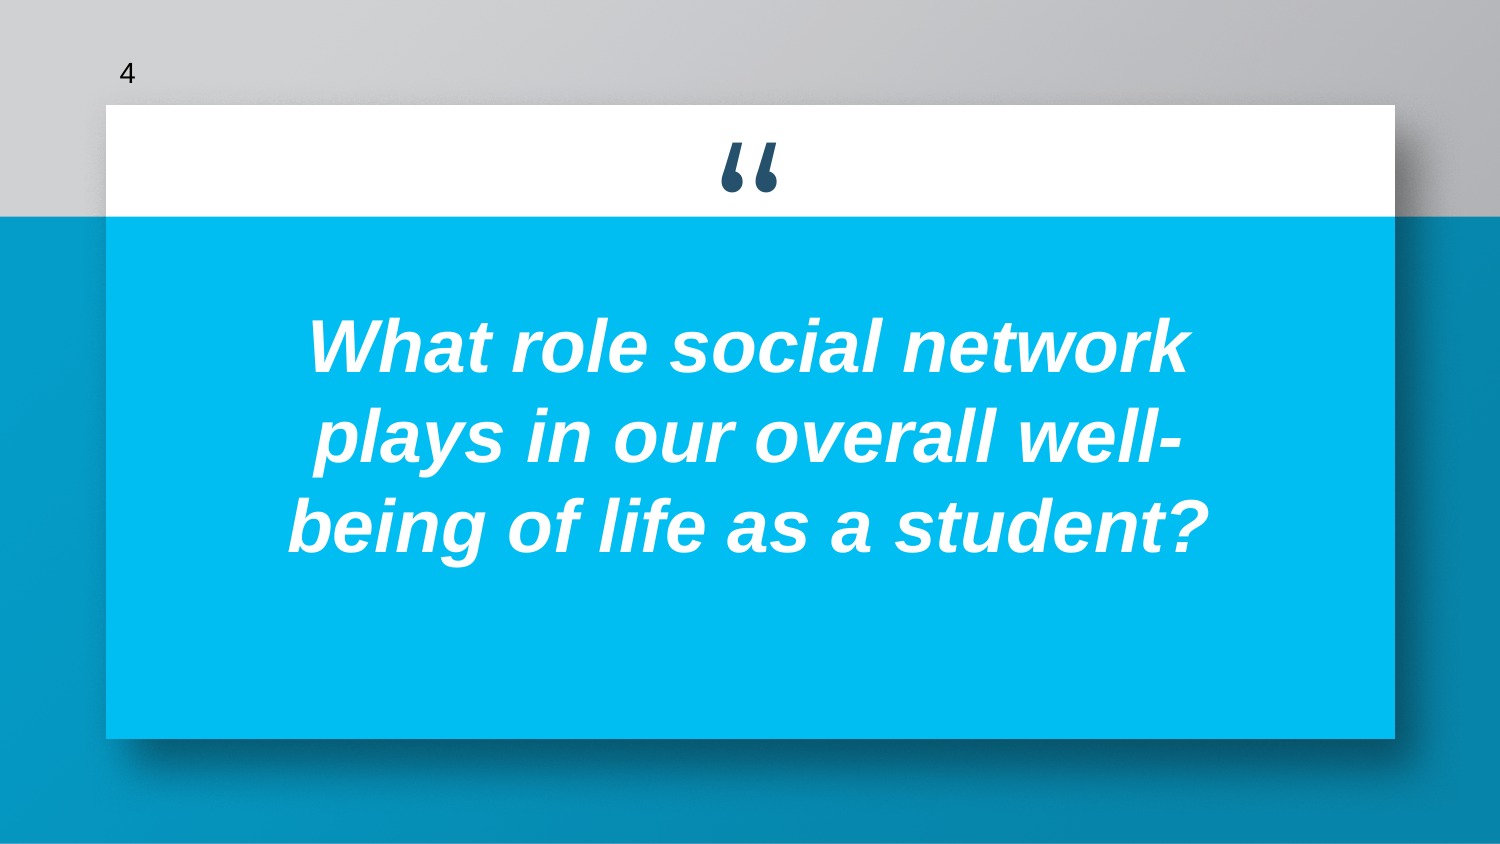

4
What role social network plays in our overall well-being of life as a student?